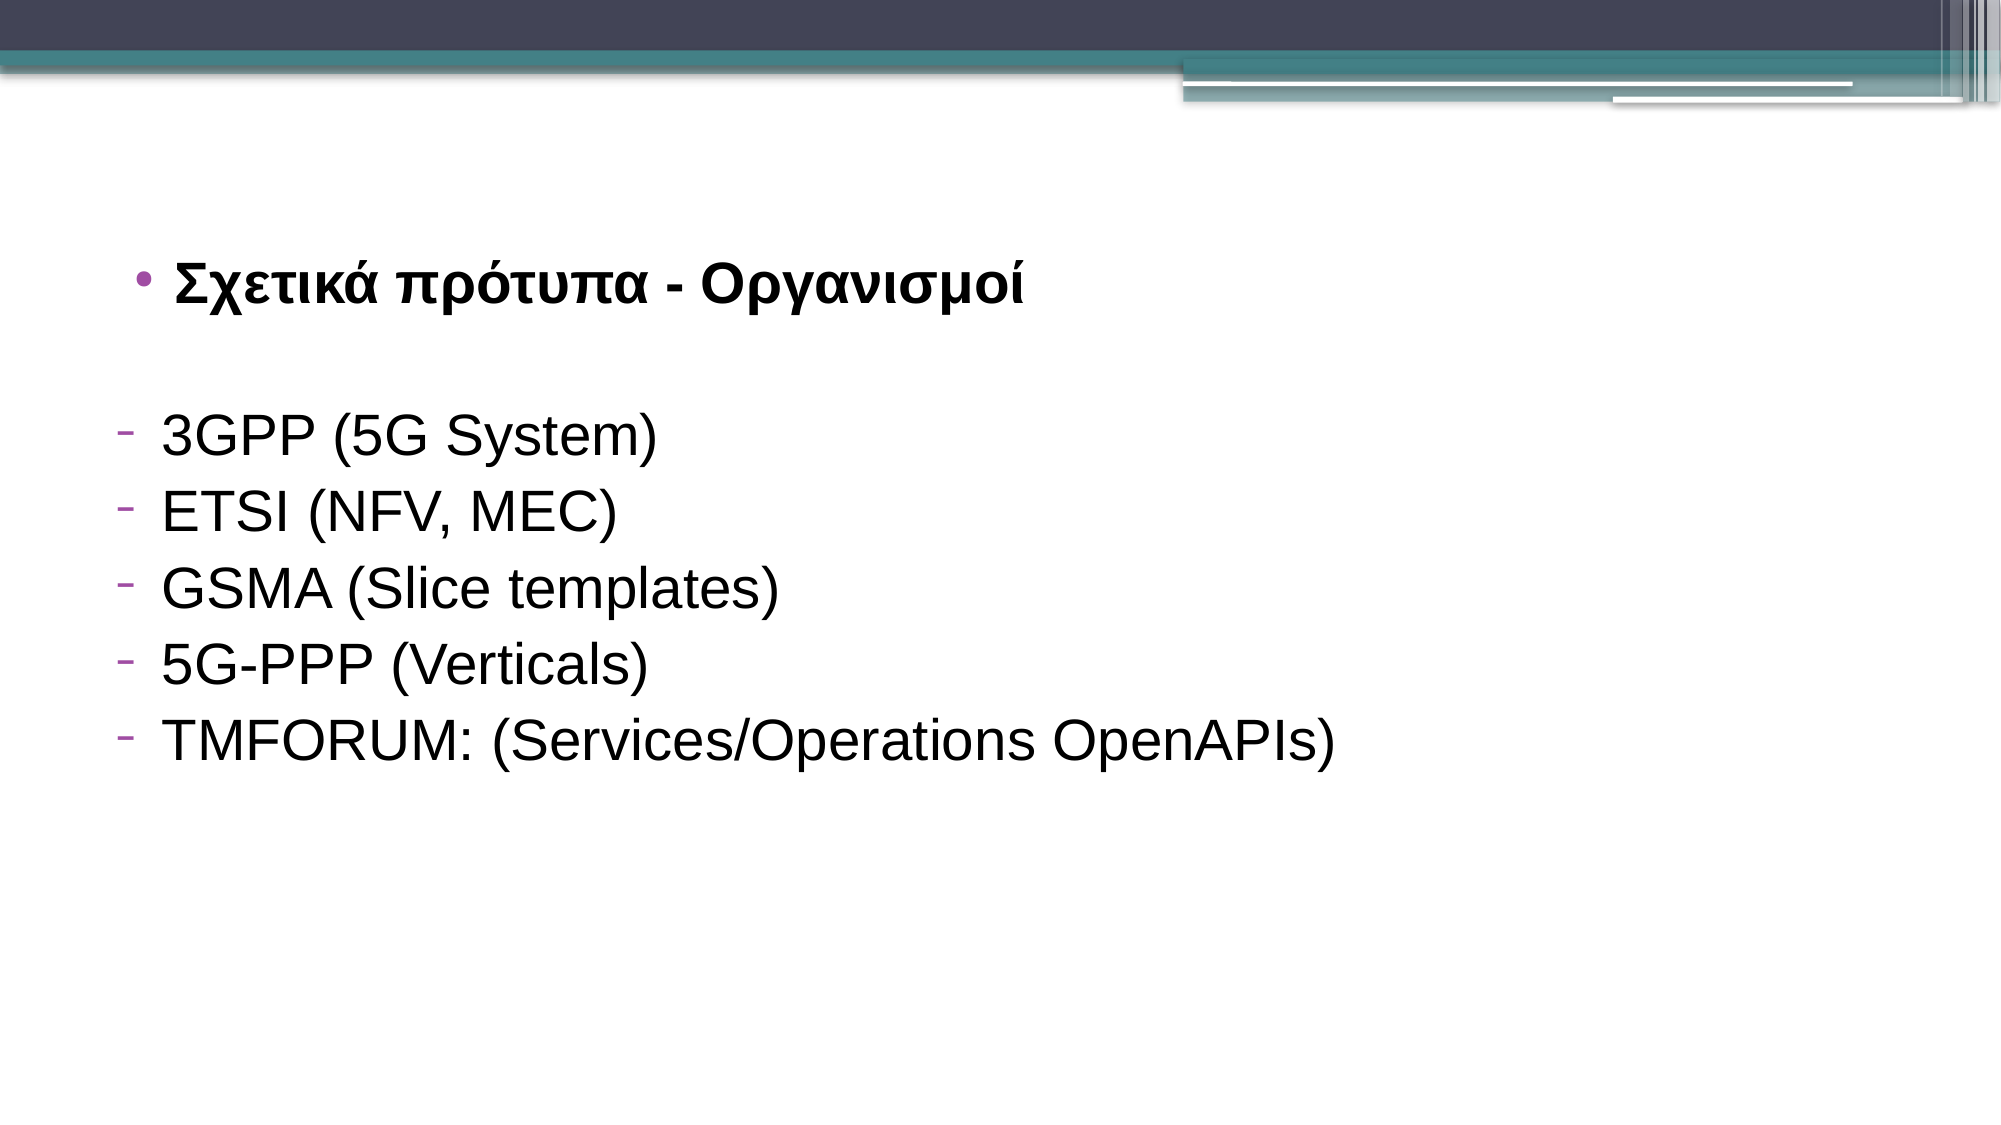

#
Σχετικά πρότυπα - Οργανισμοί

3GPP (5G System)
ETSI (NFV, MEC)
GSMA (Slice templates)
5G-PPP (Verticals)
TMFORUM: (Services/Operations OpenAPIs)